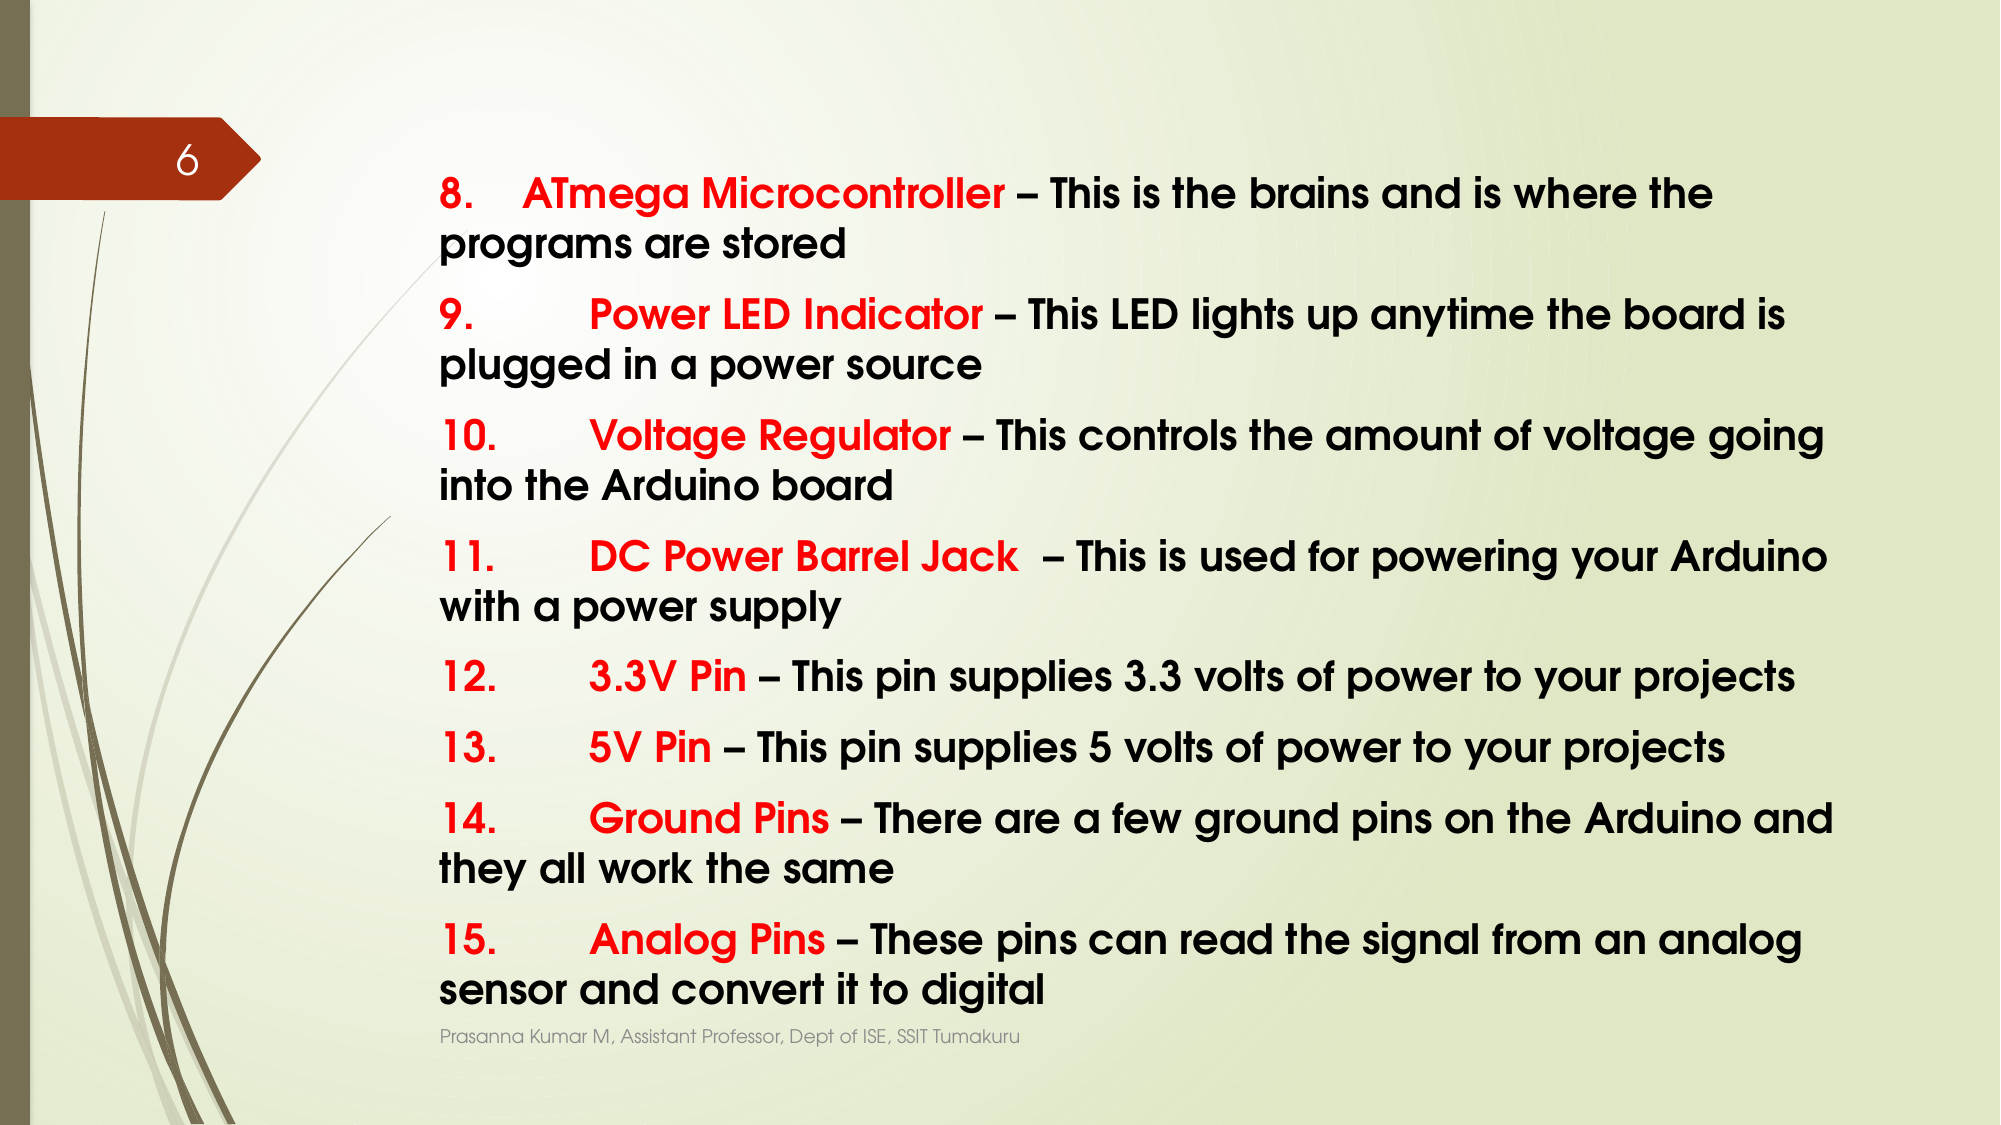

6
8.    ATmega Microcontroller – This is the brains and is where the programs are stored
9.	Power LED Indicator – This LED lights up anytime the board is plugged in a power source
10.	Voltage Regulator – This controls the amount of voltage going into the Arduino board
11.	DC Power Barrel Jack  – This is used for powering your Arduino with a power supply
12.	3.3V Pin – This pin supplies 3.3 volts of power to your projects
13.	5V Pin – This pin supplies 5 volts of power to your projects
14.	Ground Pins – There are a few ground pins on the Arduino and they all work the same
15.	Analog Pins – These pins can read the signal from an analog sensor and convert it to digital

Prasanna Kumar M, Assistant Professor, Dept of ISE, SSIT Tumakuru